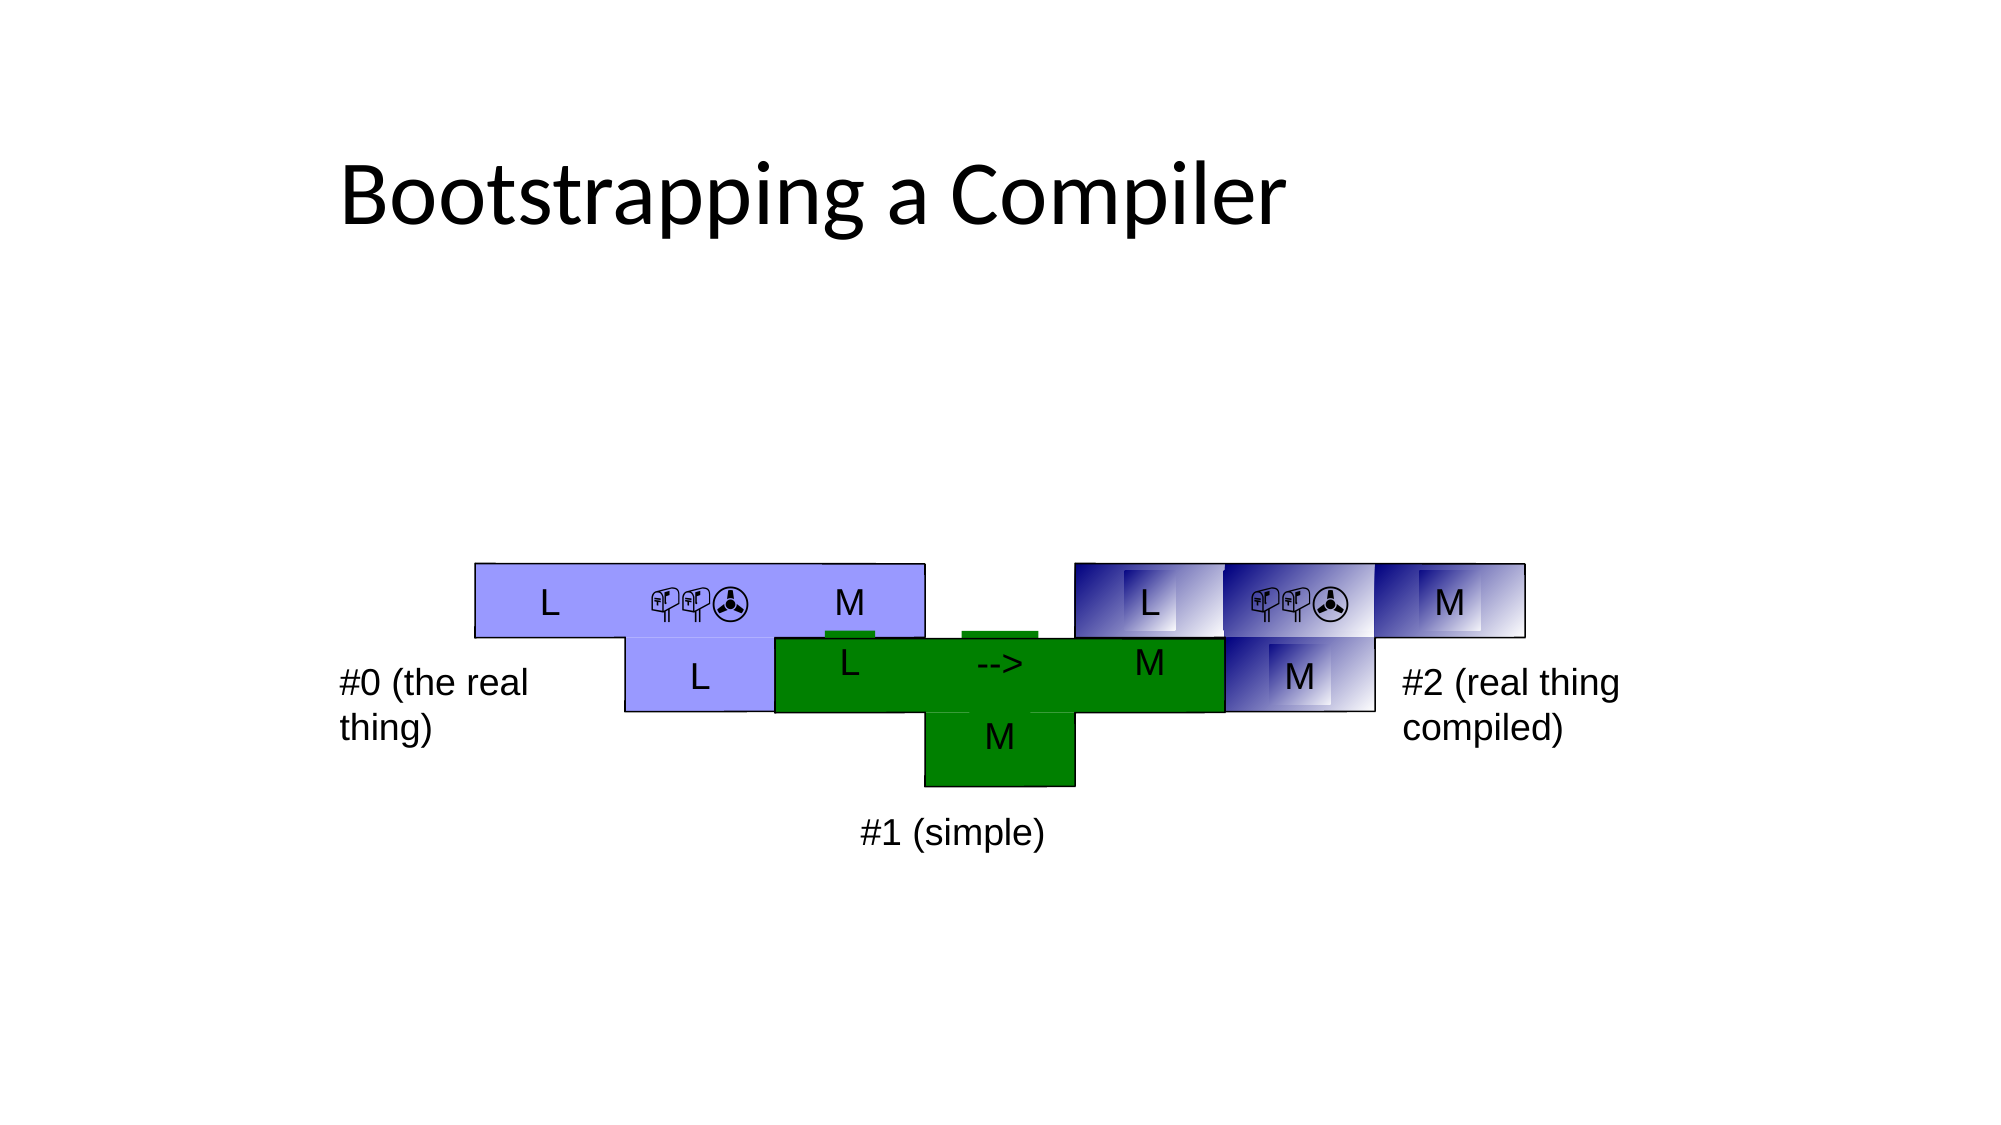

# Bootstrapping a Compiler

L

📫📫✇

M

L

L

📫📫✇

M

M
L

M

-->

M

#0 (the real thing)
#2 (real thing
compiled)
#1 (simple)